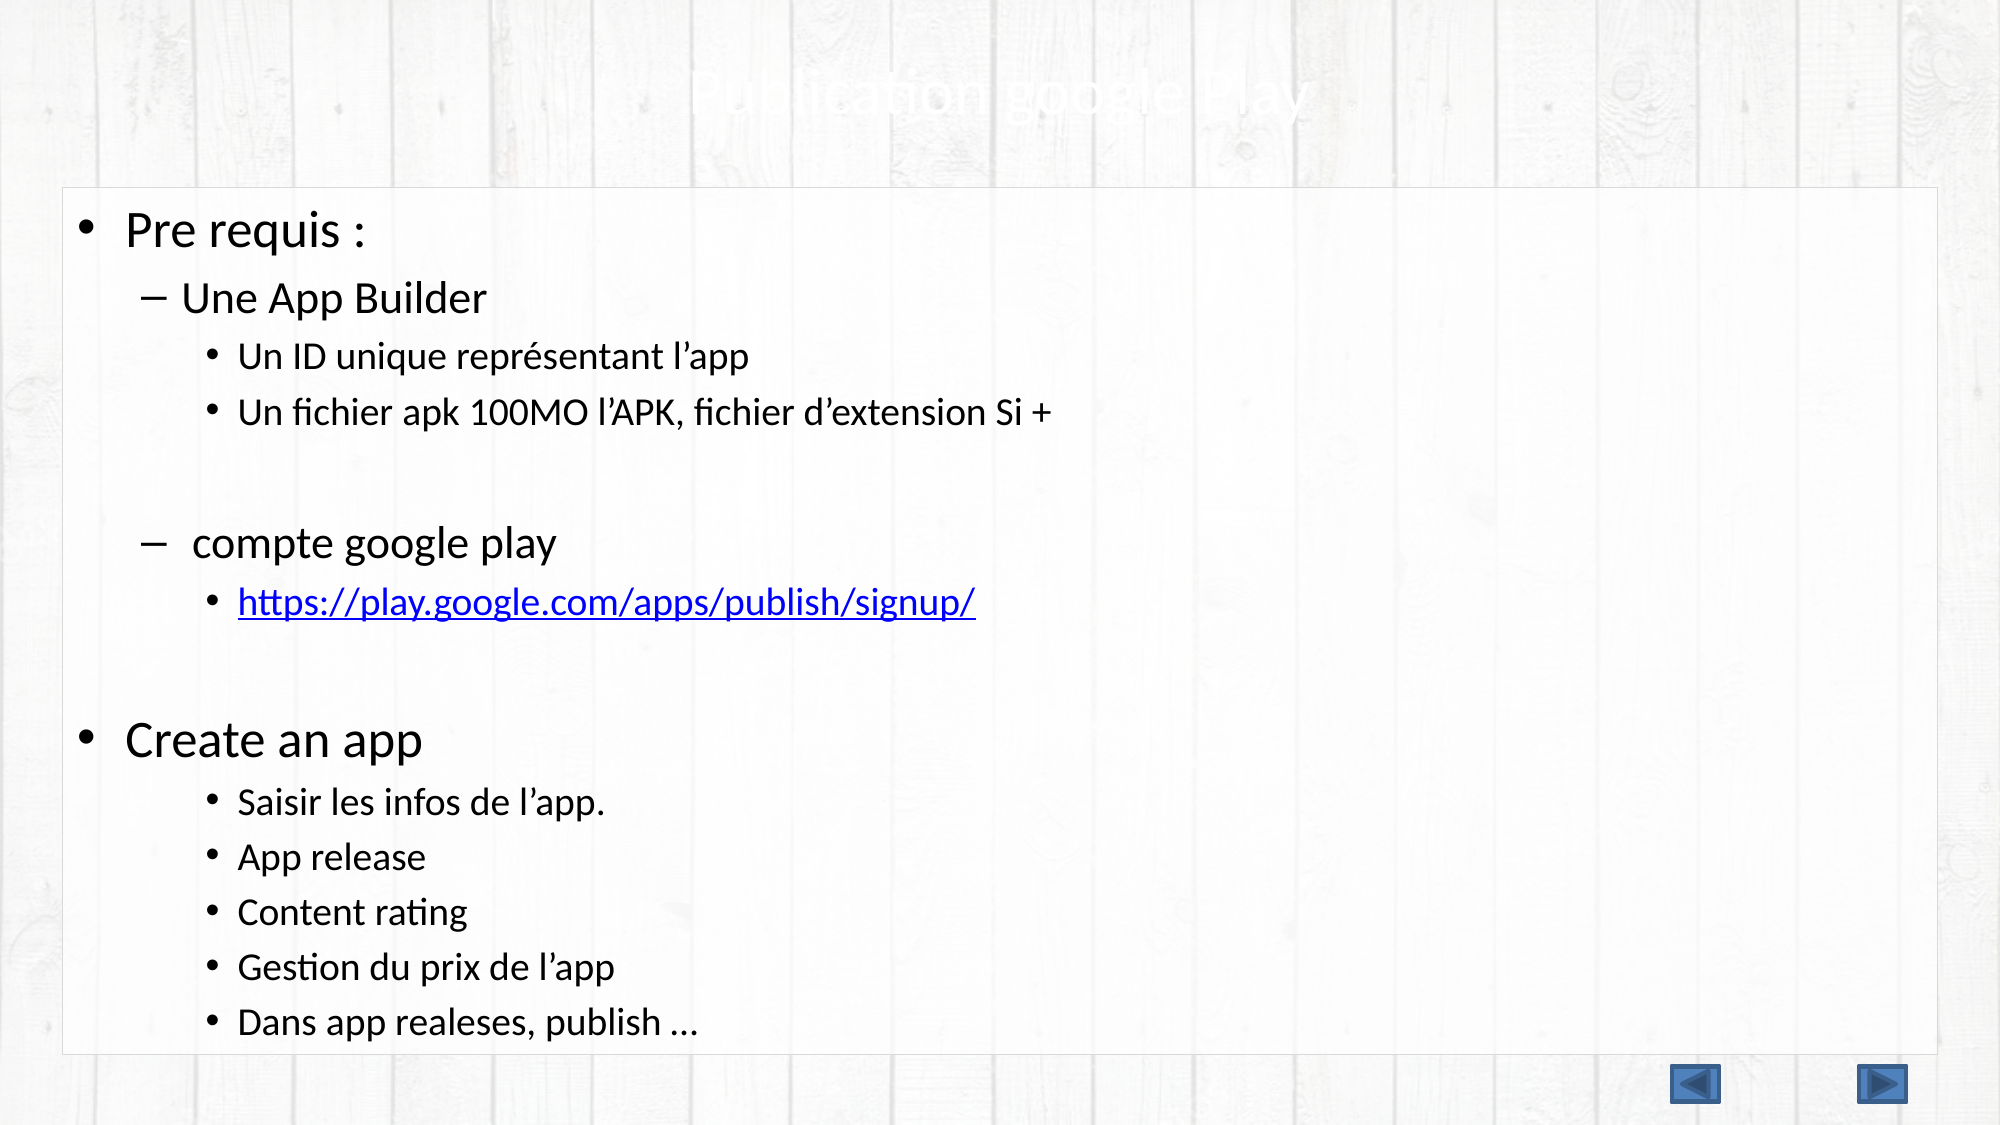

# Publication google Play
Pre requis :
Une App Builder
Un ID unique représentant l’app
Un fichier apk 100MO l’APK, fichier d’extension Si +

 compte google play
https://play.google.com/apps/publish/signup/

Create an app
Saisir les infos de l’app.
App release
Content rating
Gestion du prix de l’app
Dans app realeses, publish …